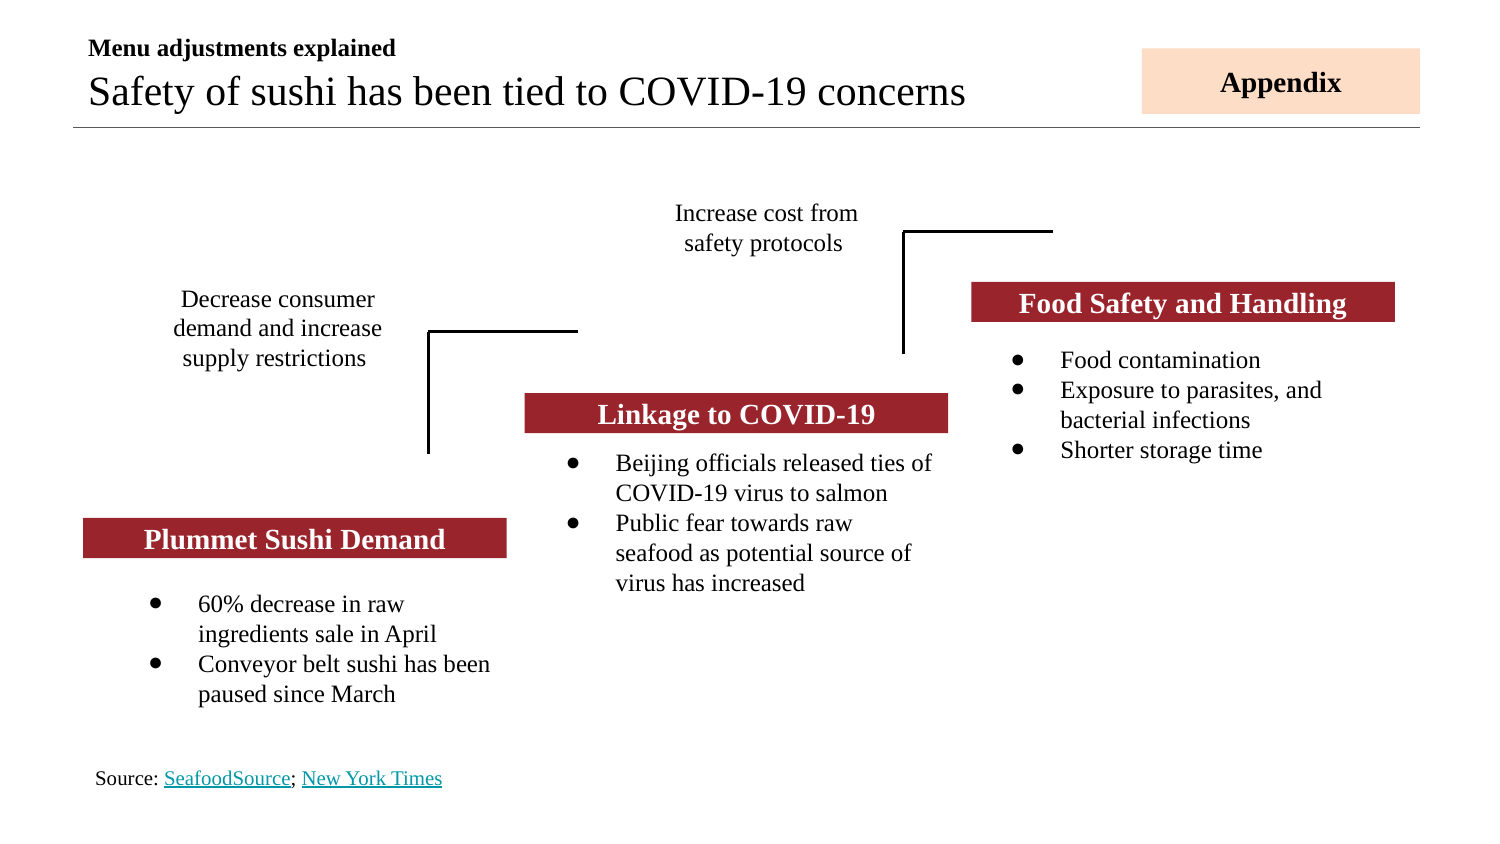

Menu adjustments explained
Appendix
Safety of sushi has been tied to COVID-19 concerns
Increase cost from safety protocols
Decrease consumer demand and increase supply restrictions
Food Safety and Handling
Food contamination
Exposure to parasites, and bacterial infections
Shorter storage time
Linkage to COVID-19
Beijing officials released ties of COVID-19 virus to salmon
Public fear towards raw seafood as potential source of virus has increased
Plummet Sushi Demand
60% decrease in raw ingredients sale in April
Conveyor belt sushi has been paused since March
Source: SeafoodSource; New York Times